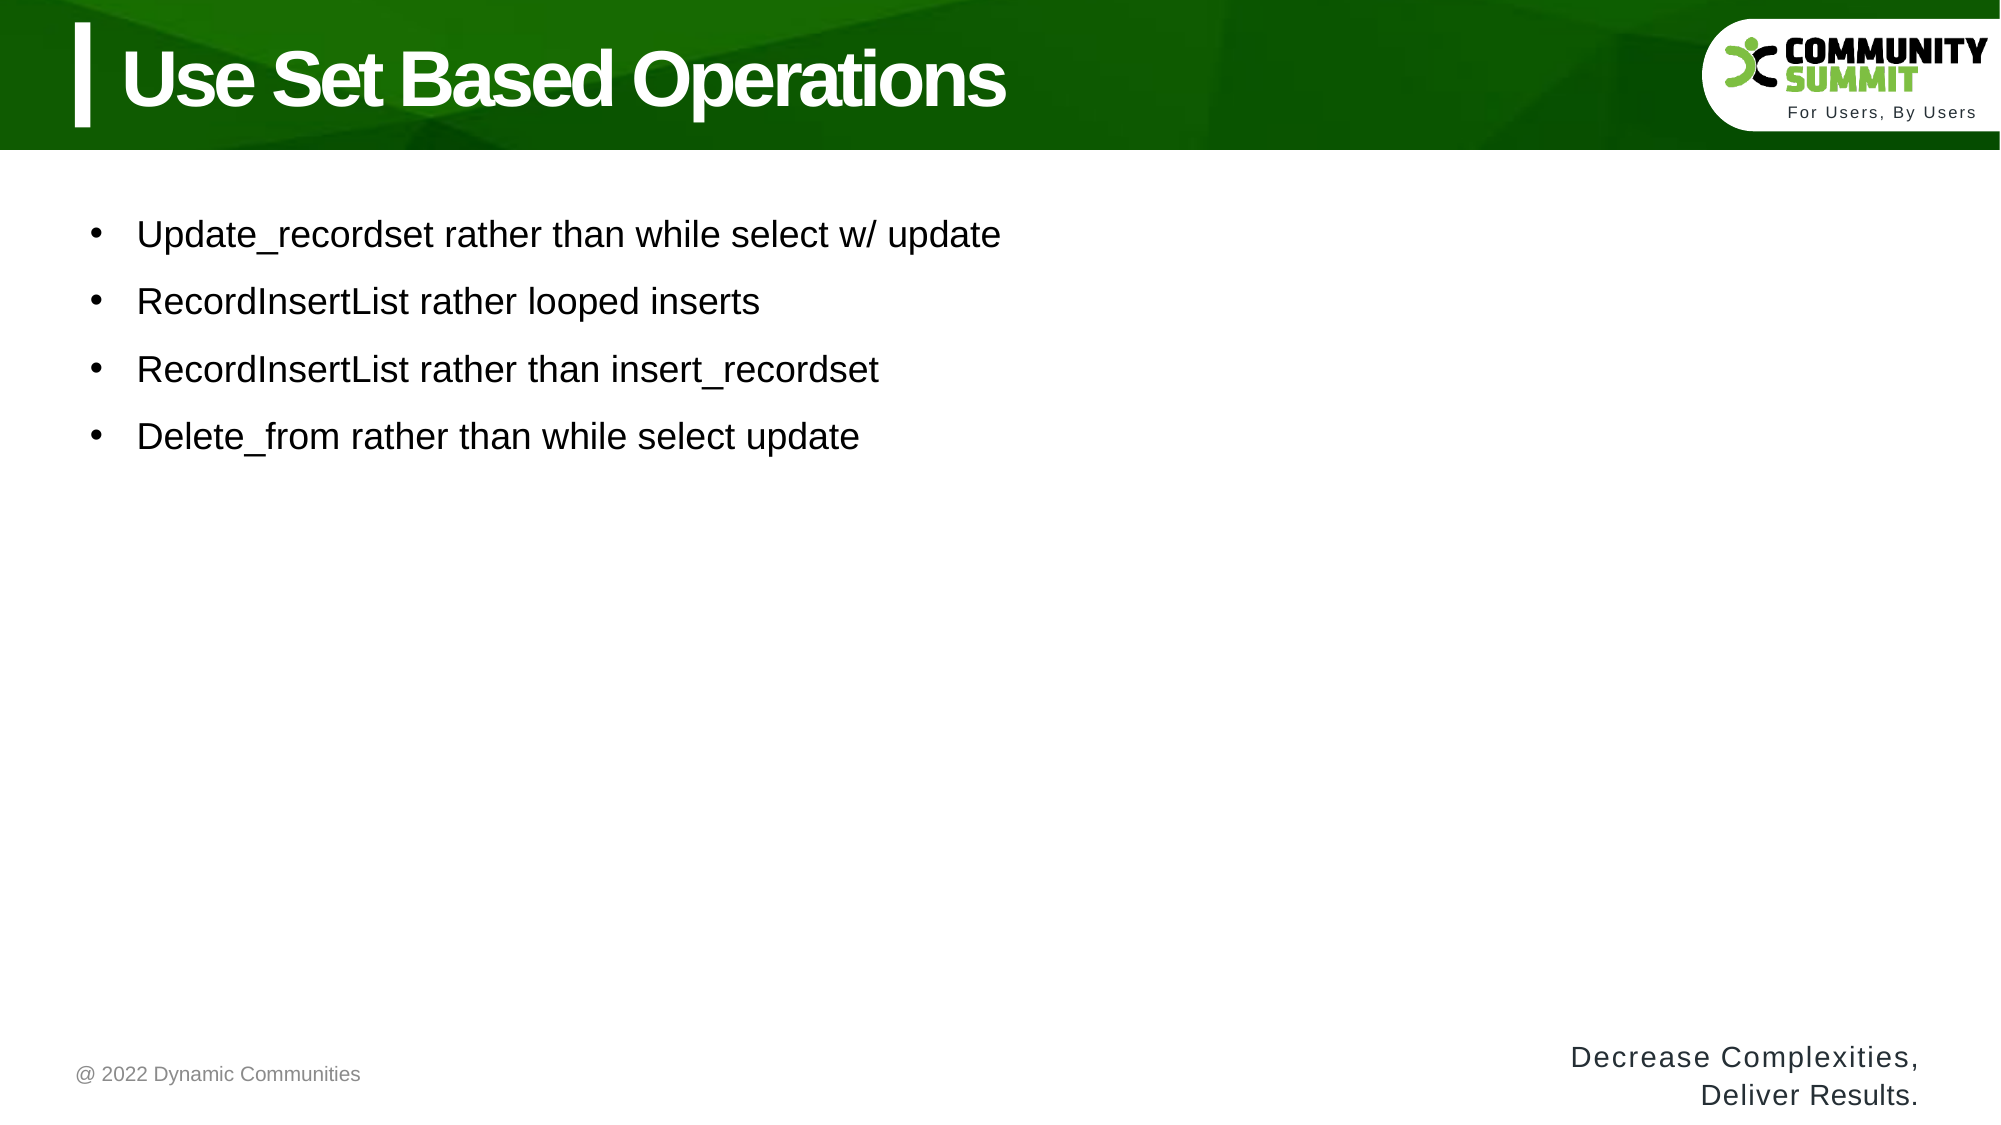

Use Set Based Operations
Update_recordset rather than while select w/ update
RecordInsertList rather looped inserts
RecordInsertList rather than insert_recordset
Delete_from rather than while select update